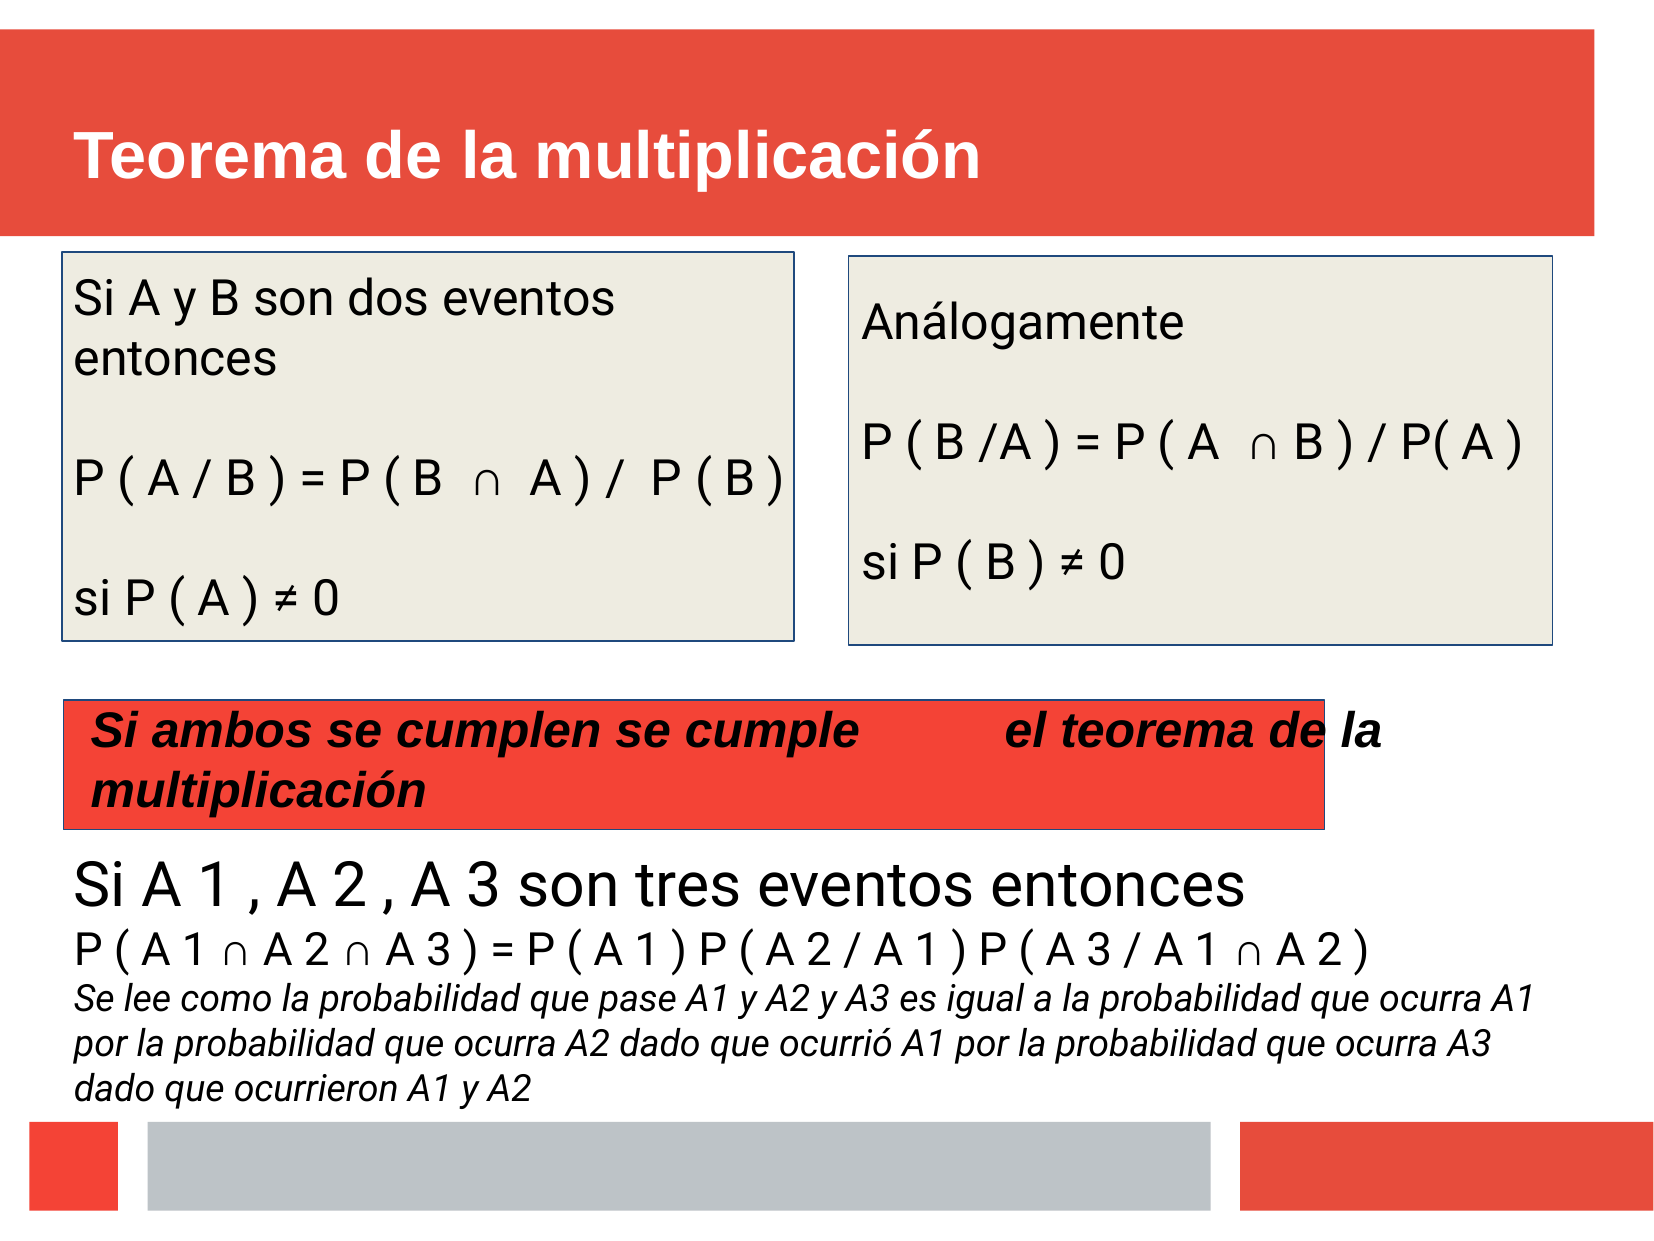

# Teorema de la multiplicación
Si A y B son dos eventos entonces

P ( A / B ) = P ( B  ∩  A ) /  P ( B )

si P ( A ) ≠ 0

Análogamente

P ( B /A ) = P ( A  ∩ B ) / P( A )

si P ( B ) ≠ 0
Si ambos se cumplen se cumple	 el teorema de la multiplicación

Si A 1 , A 2 , A 3 son tres eventos entonces
P ( A 1 ∩ A 2 ∩ A 3 ) = P ( A 1 ) P ( A 2 / A 1 ) P ( A 3 / A 1 ∩ A 2 )
Se lee como la probabilidad que pase A1 y A2 y A3 es igual a la probabilidad que ocurra A1 por la probabilidad que ocurra A2 dado que ocurrió A1 por la probabilidad que ocurra A3 dado que ocurrieron A1 y A2